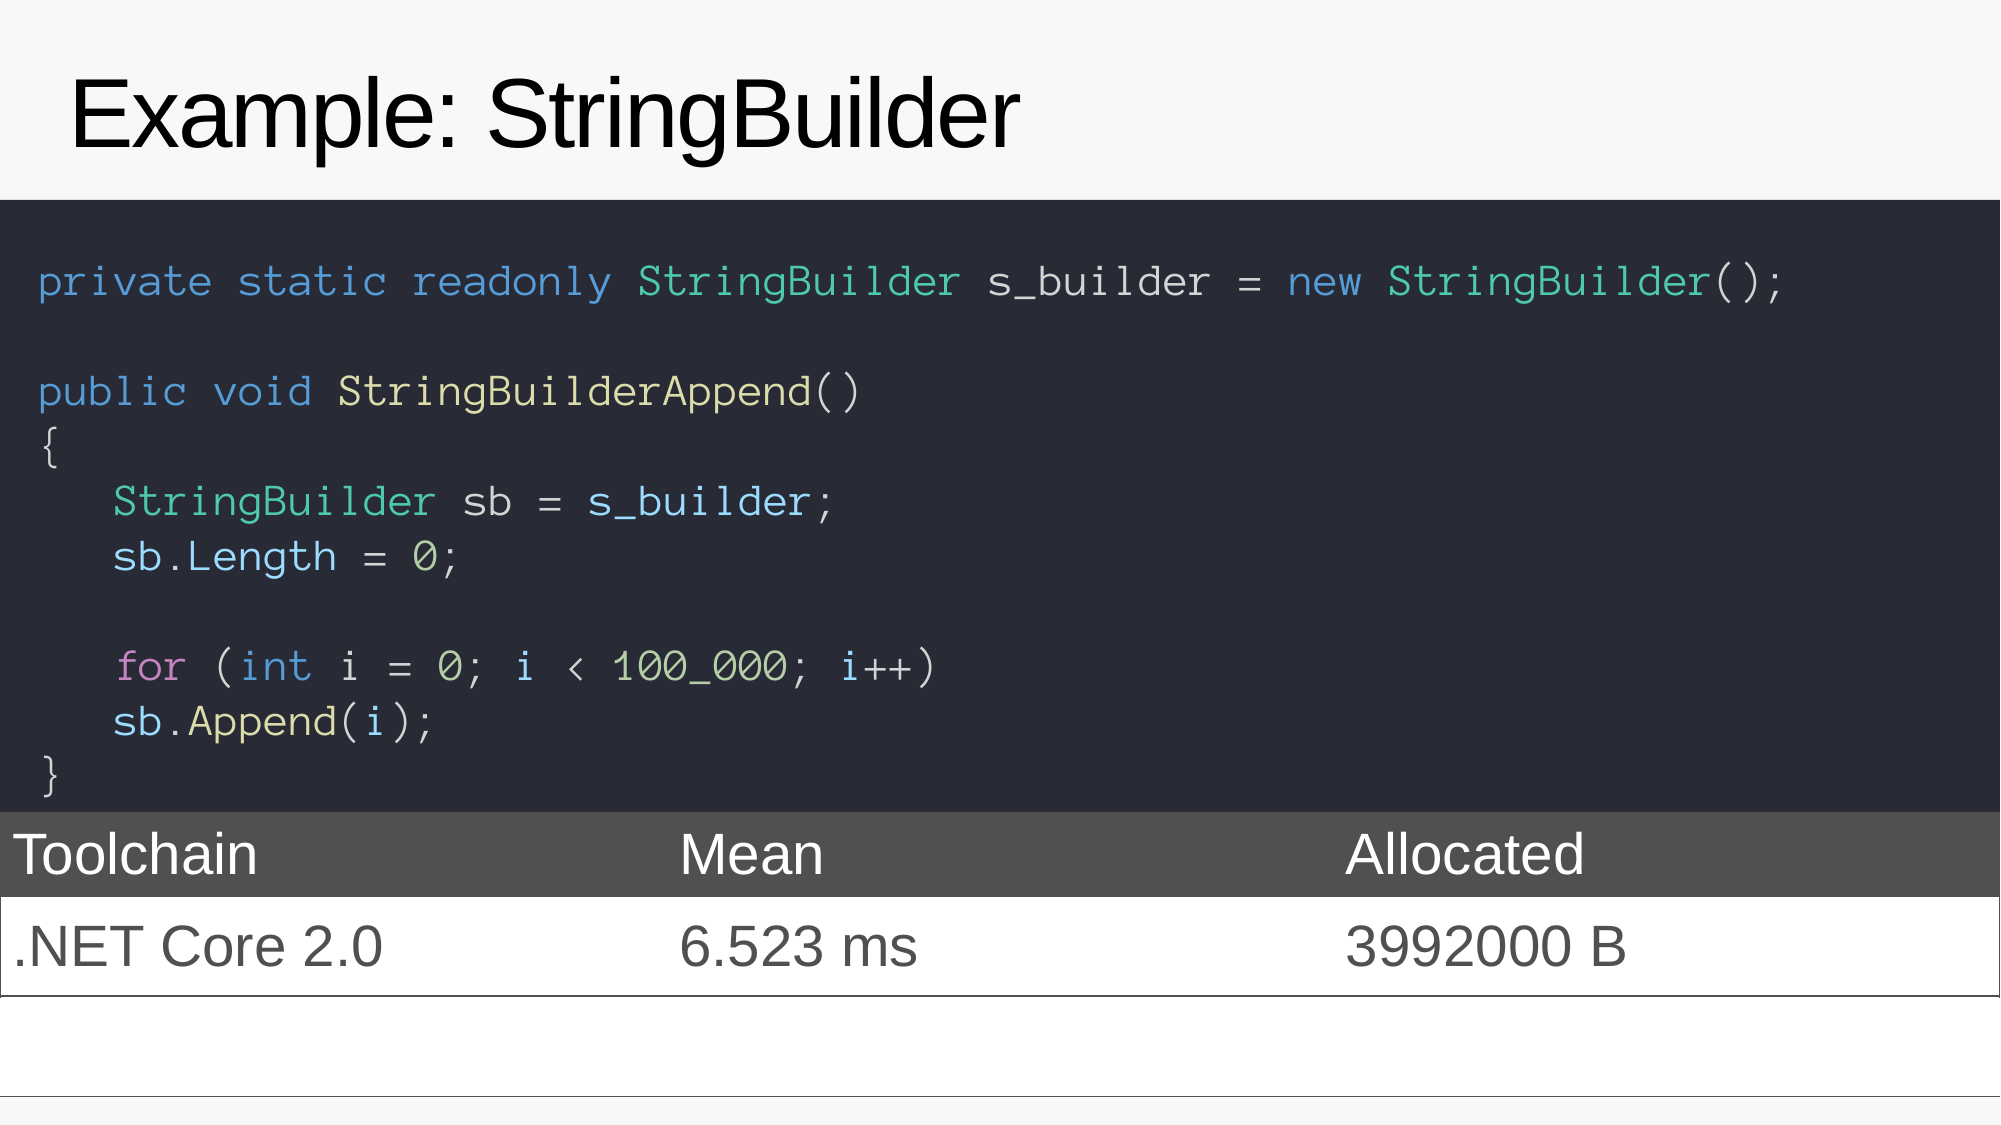

# Example: StringBuilder

private static readonly StringBuilder s_builder = new StringBuilder();
public void StringBuilderAppend()
{
StringBuilder sb = s_builder;
sb.Length = 0;
for (int i = 0; i < 100_000; i++)
sb.Append(i);
}
| Toolchain | Mean | Allocated |
| --- | --- | --- |
| .NET Core 2.0 | 6.523 ms | 3992000 B |
| .NET Core 2.1 | 3.268 ms | 0 B |